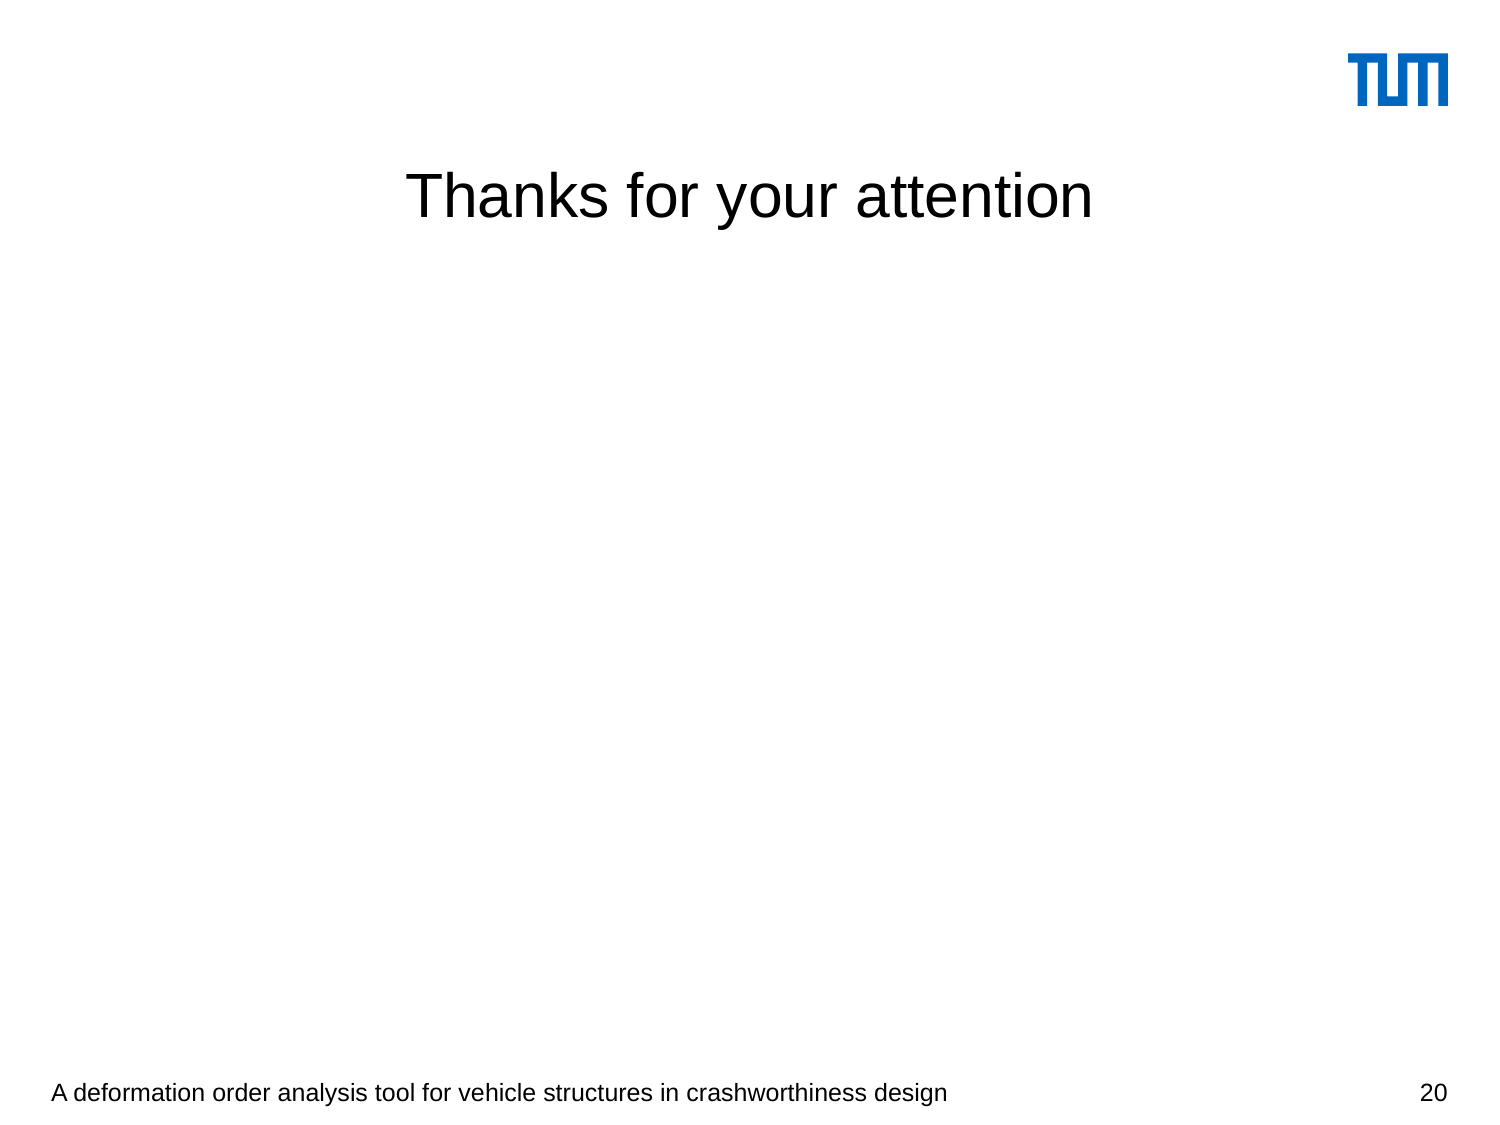

# Thanks for your attention

A deformation order analysis tool for vehicle structures in crashworthiness design
20